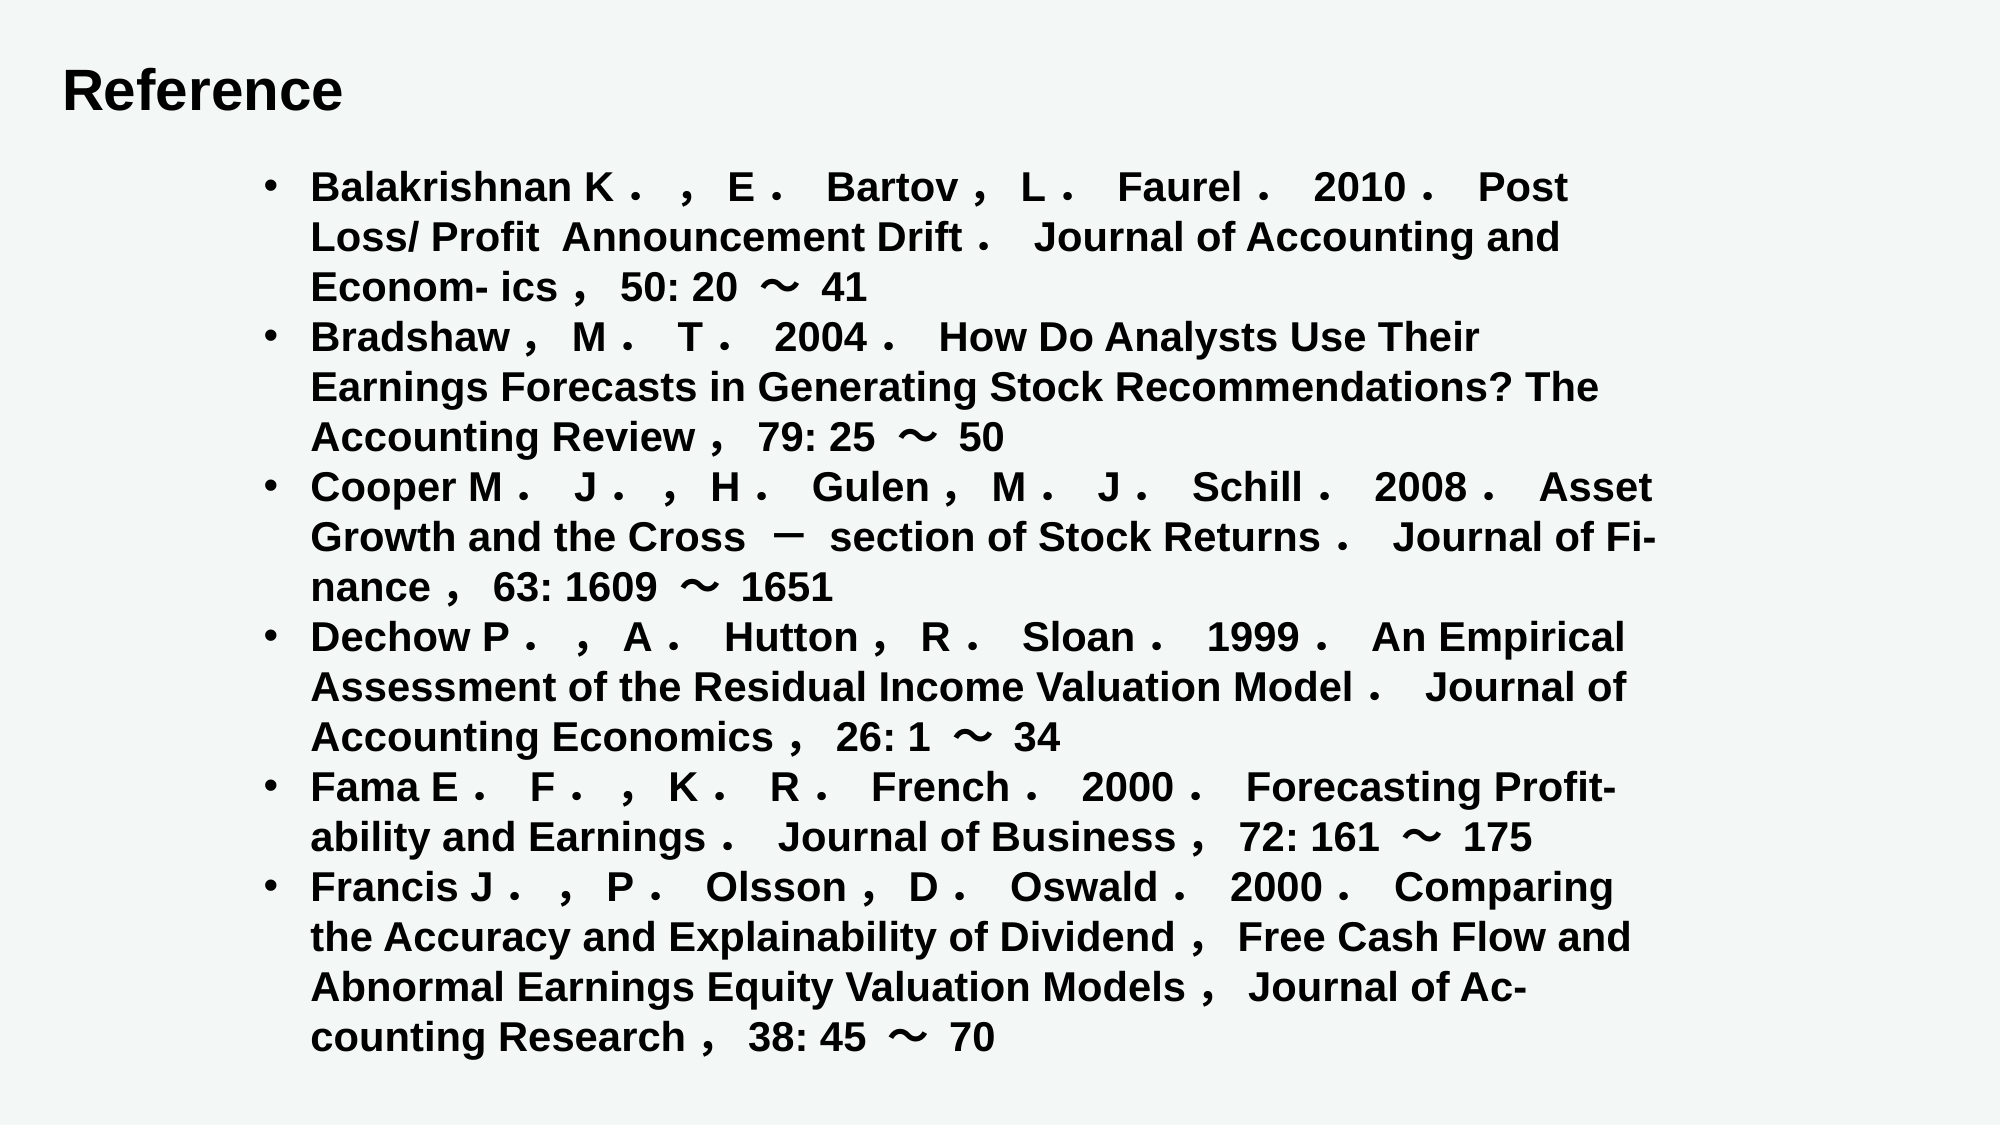

Reference
Balakrishnan K． ，E． Bartov，L． Faurel． 2010． Post Loss/ Profit  Announcement Drift． Journal of Accounting and Econom- ics，50: 20 ～ 41
Bradshaw，M． T． 2004． How Do Analysts Use Their Earnings Forecasts in Generating Stock Recommendations? The Accounting Review，79: 25 ～ 50
Cooper M． J． ，H． Gulen，M． J． Schill． 2008． Asset Growth and the Cross － section of Stock Returns． Journal of Fi- nance，63: 1609 ～ 1651
Dechow P． ，A． Hutton，R． Sloan． 1999． An Empirical Assessment of the Residual Income Valuation Model． Journal of Accounting Economics，26: 1 ～ 34
Fama E． F． ，K． R． French． 2000． Forecasting Profit- ability and Earnings． Journal of Business，72: 161 ～ 175
Francis J． ，P． Olsson，D． Oswald． 2000． Comparing the Accuracy and Explainability of Dividend，Free Cash Flow and Abnormal Earnings Equity Valuation Models，Journal of Ac- counting Research，38: 45 ～ 70